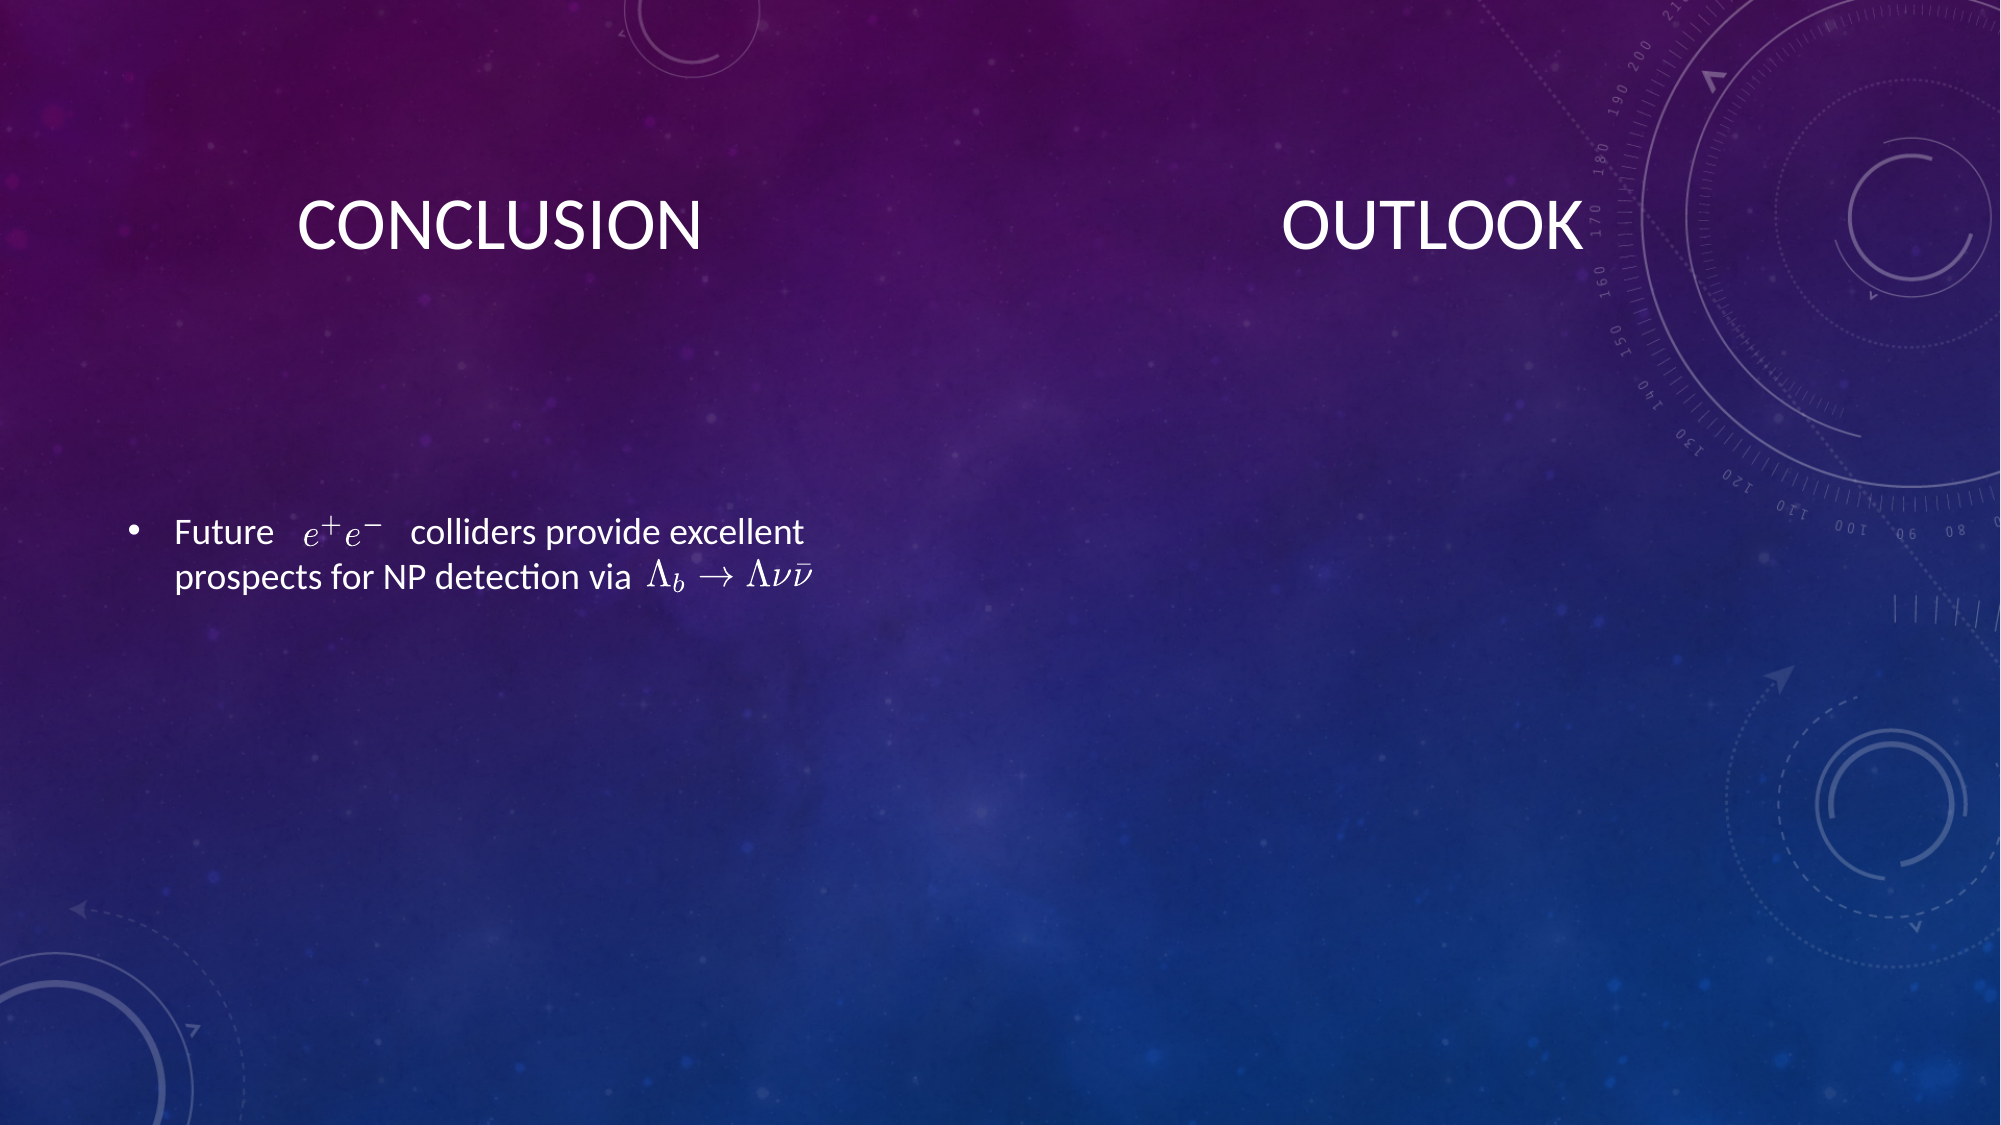

# Conclusion			               Outlook
Future                colliders provide excellent prospects for NP detection via